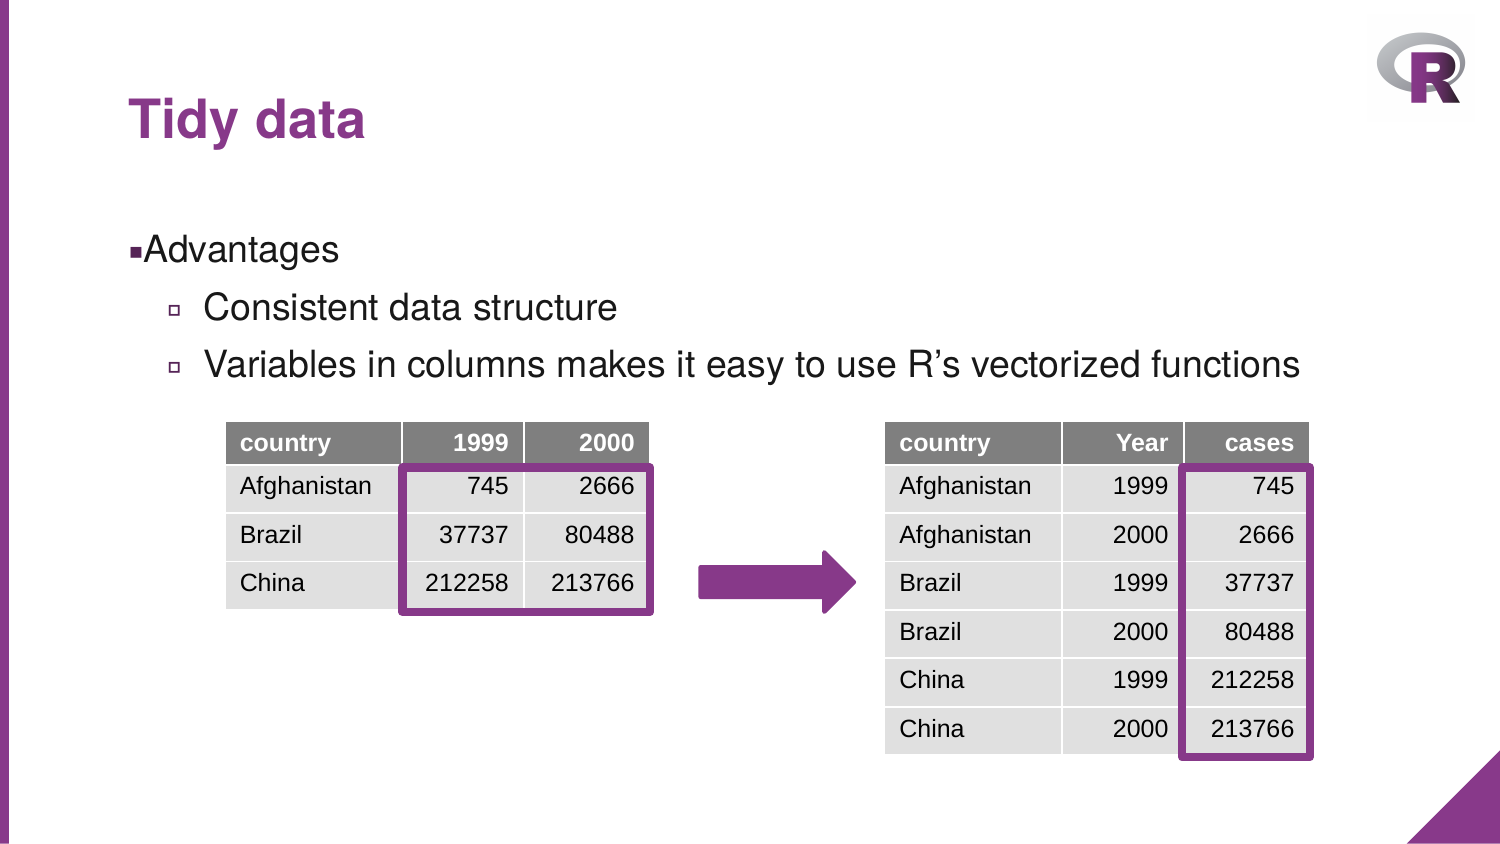

# Tidy data
Advantages
Consistent data structure
Variables in columns makes it easy to use R’s vectorized functions
| country | 1999 | 2000 |
| --- | --- | --- |
| Afghanistan | 745 | 2666 |
| Brazil | 37737 | 80488 |
| China | 212258 | 213766 |
| country | Year | cases |
| --- | --- | --- |
| Afghanistan | 1999 | 745 |
| Afghanistan | 2000 | 2666 |
| Brazil | 1999 | 37737 |
| Brazil | 2000 | 80488 |
| China | 1999 | 212258 |
| China | 2000 | 213766 |